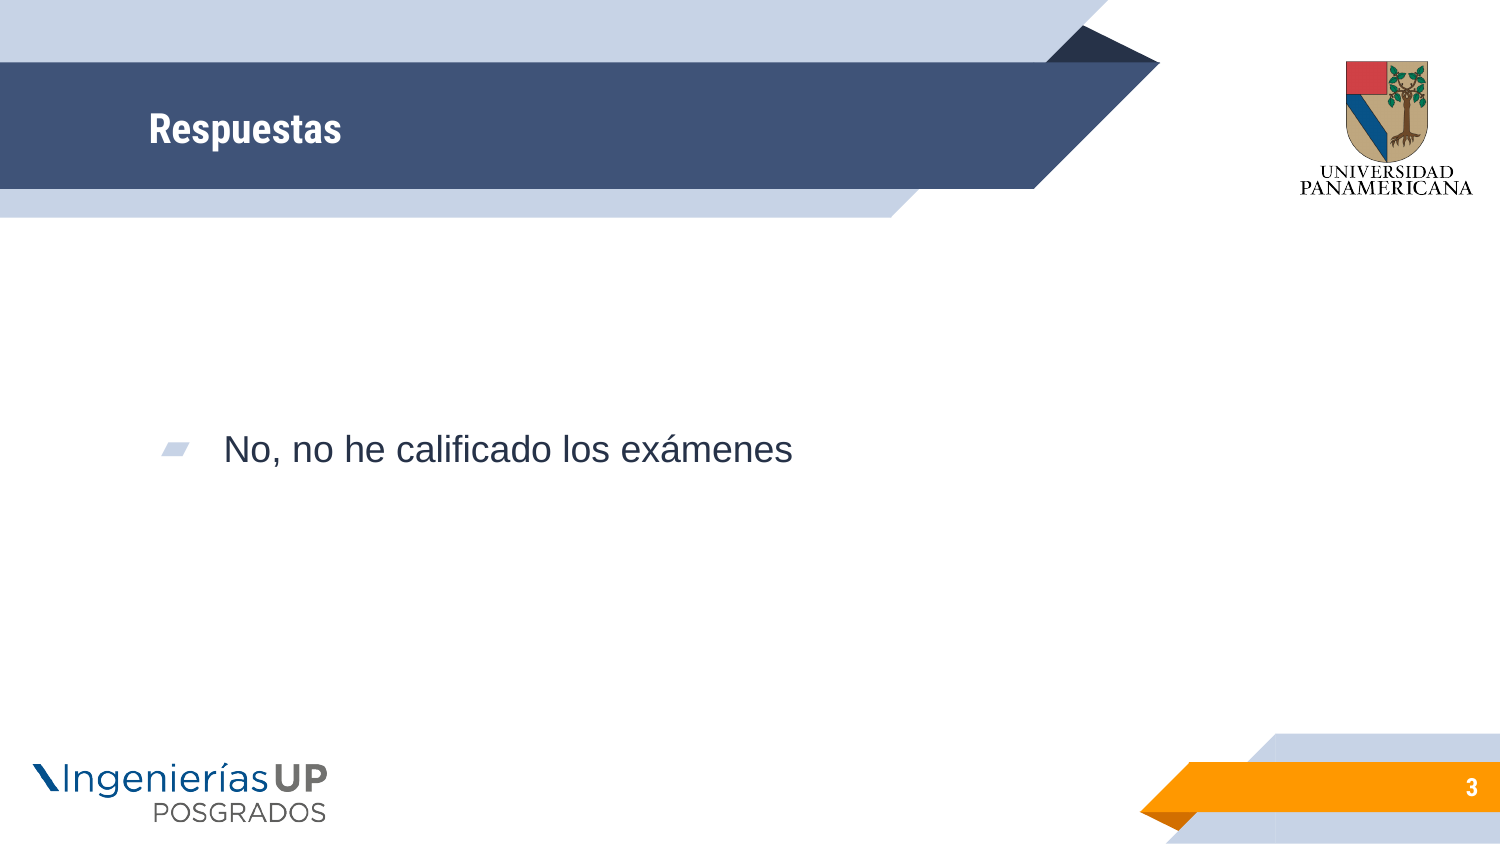

# Respuestas
No, no he calificado los exámenes

3